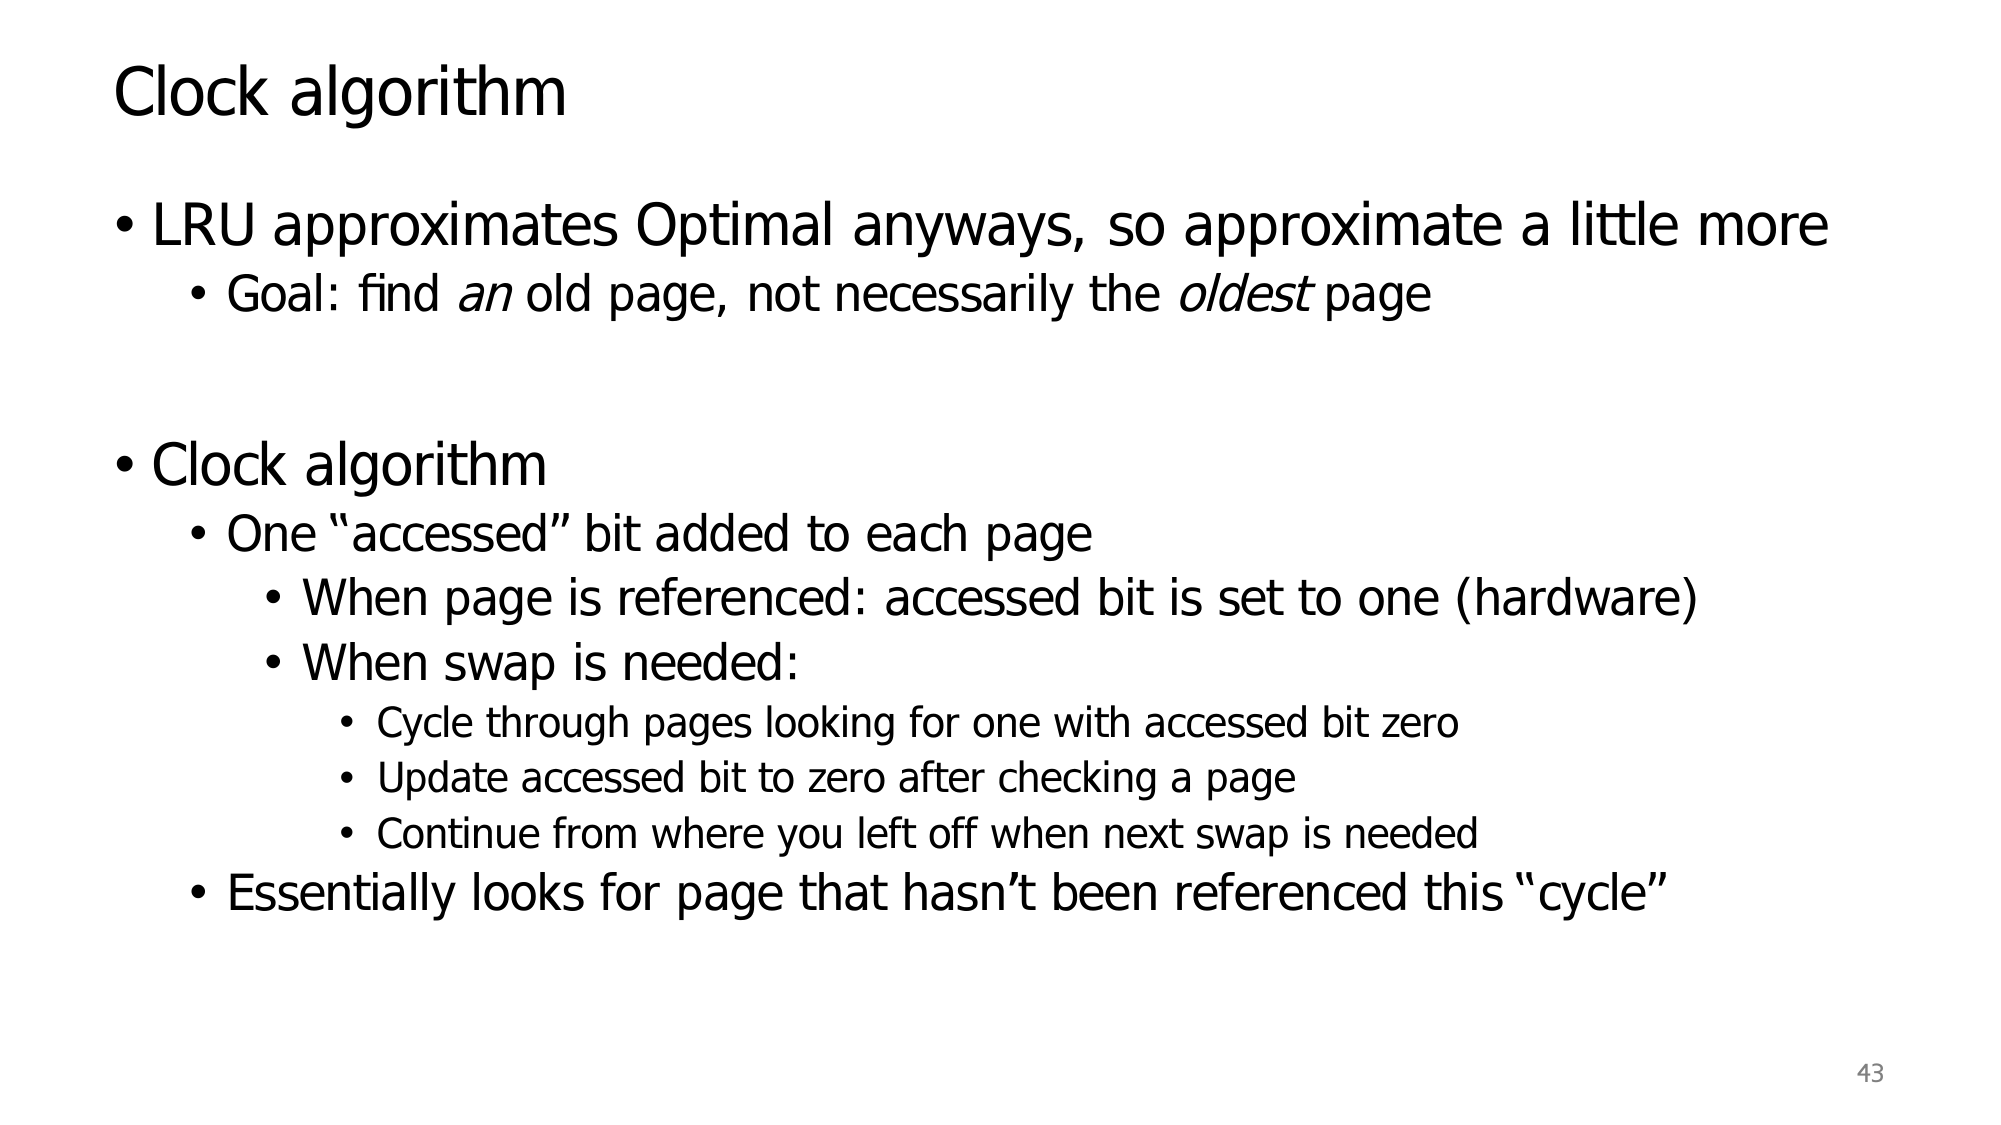

# Clock algorithm
LRU approximates Optimal anyways, so approximate a little more
Goal: find an old page, not necessarily the oldest page

Clock algorithm
One “accessed” bit added to each page
When page is referenced: accessed bit is set to one (hardware)
When swap is needed:
Cycle through pages looking for one with accessed bit zero
Update accessed bit to zero after checking a page
Continue from where you left off when next swap is needed
Essentially looks for page that hasn’t been referenced this “cycle”
43